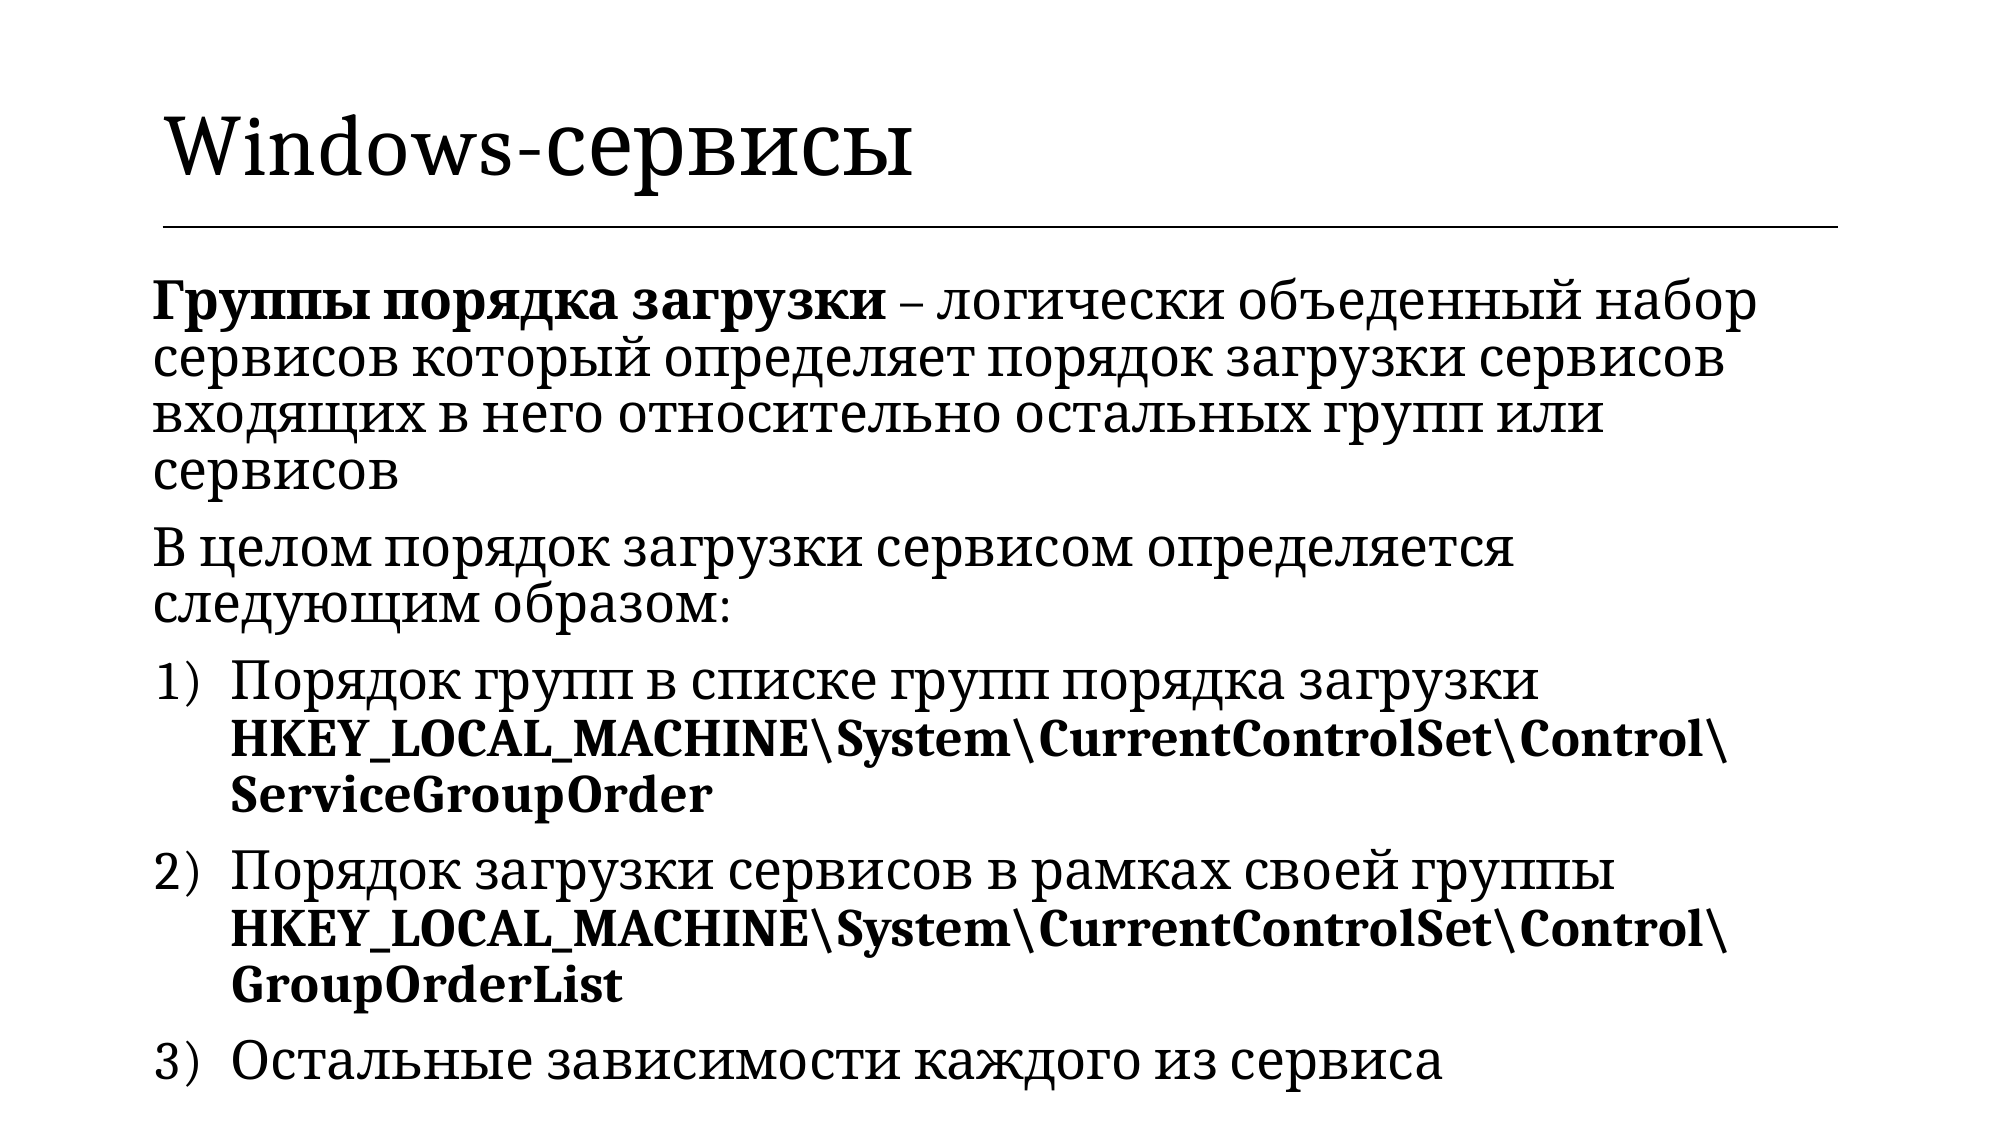

| Windows-сервисы |
| --- |
Группы порядка загрузки – логически объеденный набор сервисов который определяет порядок загрузки сервисов входящих в него относительно остальных групп или сервисов
В целом порядок загрузки сервисом определяется следующим образом:
Порядок групп в списке групп порядка загрузки
HKEY_LOCAL_MACHINE\System\CurrentControlSet\Control\ServiceGroupOrder
Порядок загрузки сервисов в рамках своей группы
HKEY_LOCAL_MACHINE\System\CurrentControlSet\Control\GroupOrderList
Остальные зависимости каждого из сервиса